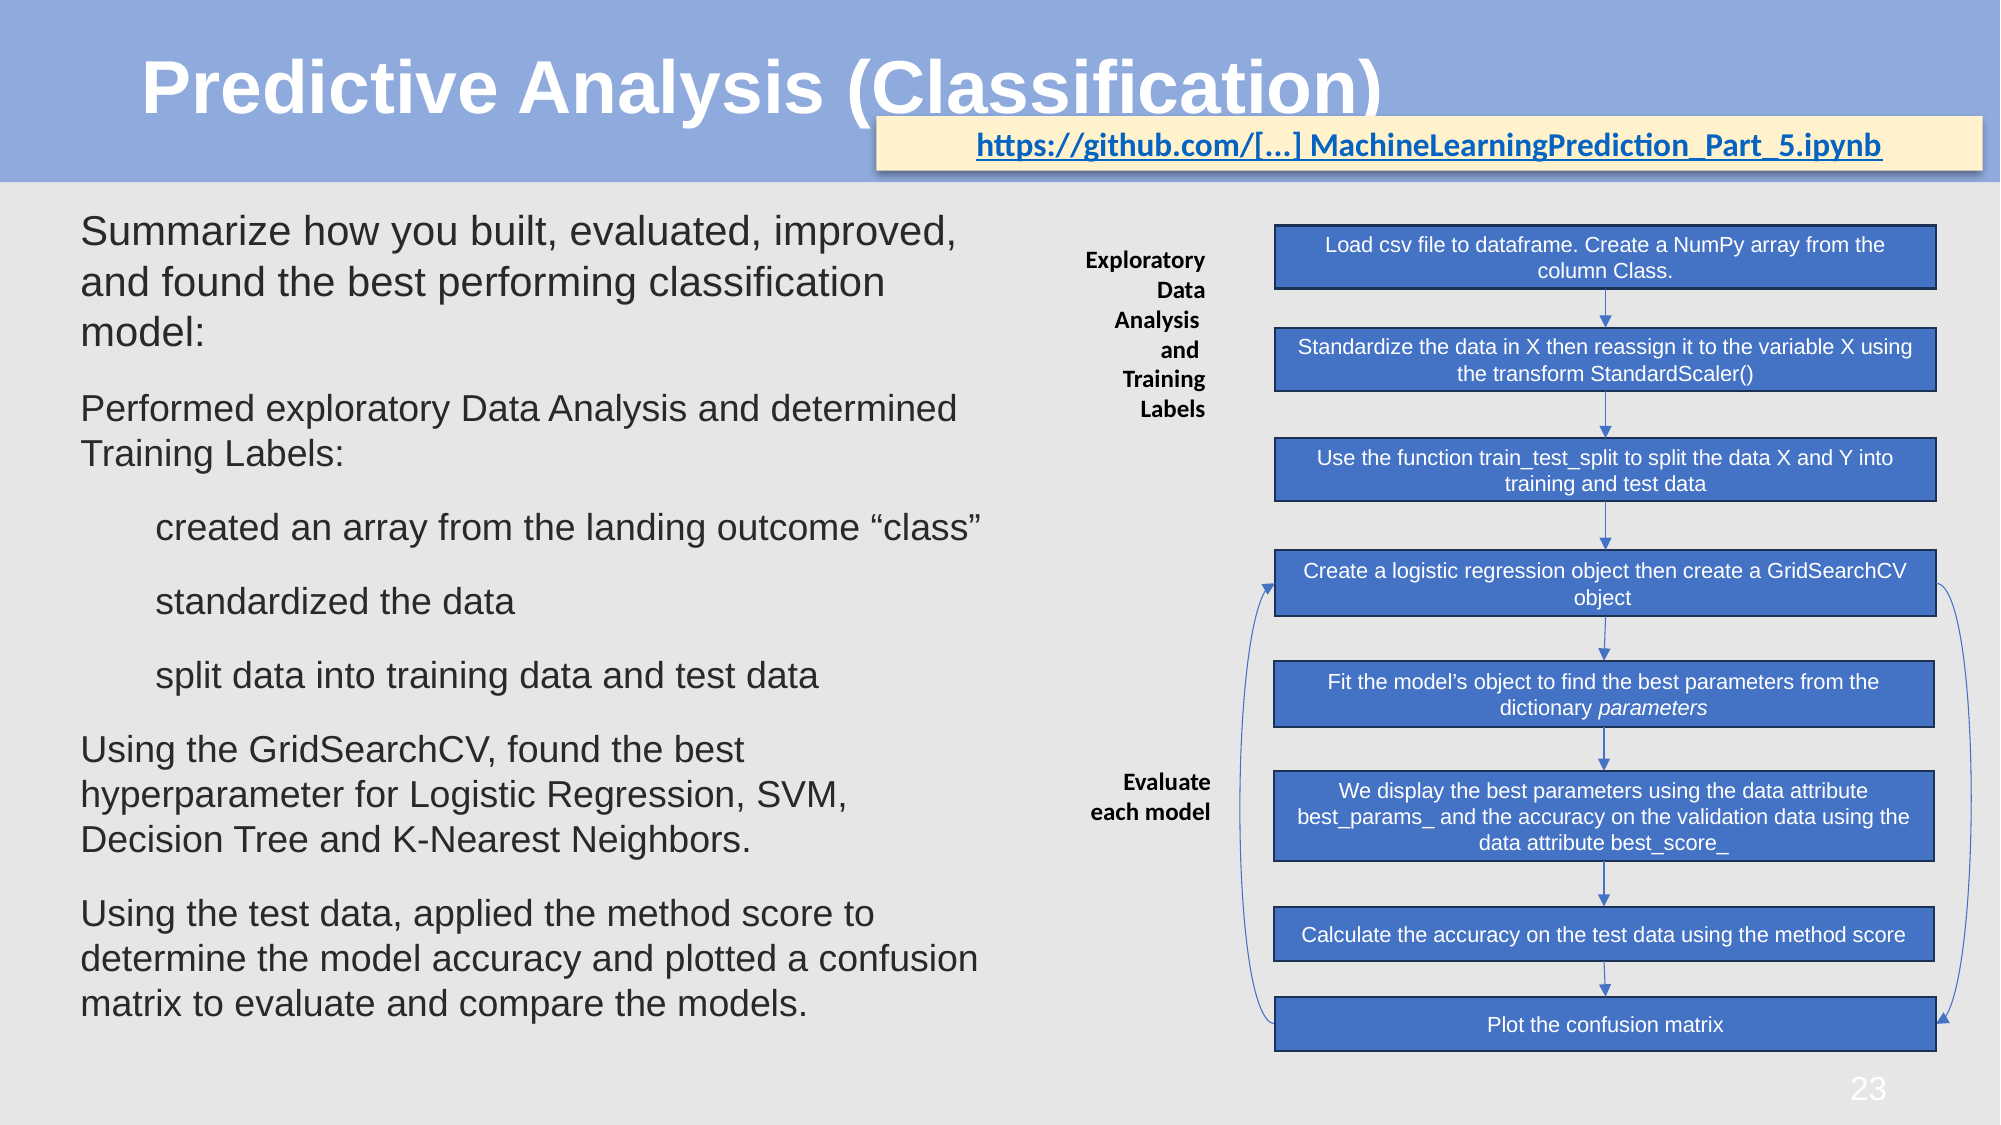

Predictive Analysis (Classification)
https://github.com/[...] MachineLearningPrediction_Part_5.ipynb
Summarize how you built, evaluated, improved, and found the best performing classification model:
Performed exploratory Data Analysis and determined Training Labels:
created an array from the landing outcome “class”
standardized the data
split data into training data and test data
Using the GridSearchCV, found the best hyperparameter for Logistic Regression, SVM, Decision Tree and K-Nearest Neighbors.
Using the test data, applied the method score to determine the model accuracy and plotted a confusion matrix to evaluate and compare the models.

Load csv file to dataframe. Create a NumPy array from the column Class.
Exploratory Data Analysis
and
Training Labels
Standardize the data in X then reassign it to the variable X using the transform StandardScaler()
Use the function train_test_split to split the data X and Y into training and test data
Create a logistic regression object then create a GridSearchCV object
Fit the model’s object to find the best parameters from the dictionary parameters
Evaluate each model
We display the best parameters using the data attribute best_params_ and the accuracy on the validation data using the data attribute best_score_
Calculate the accuracy on the test data using the method score
Plot the confusion matrix
23